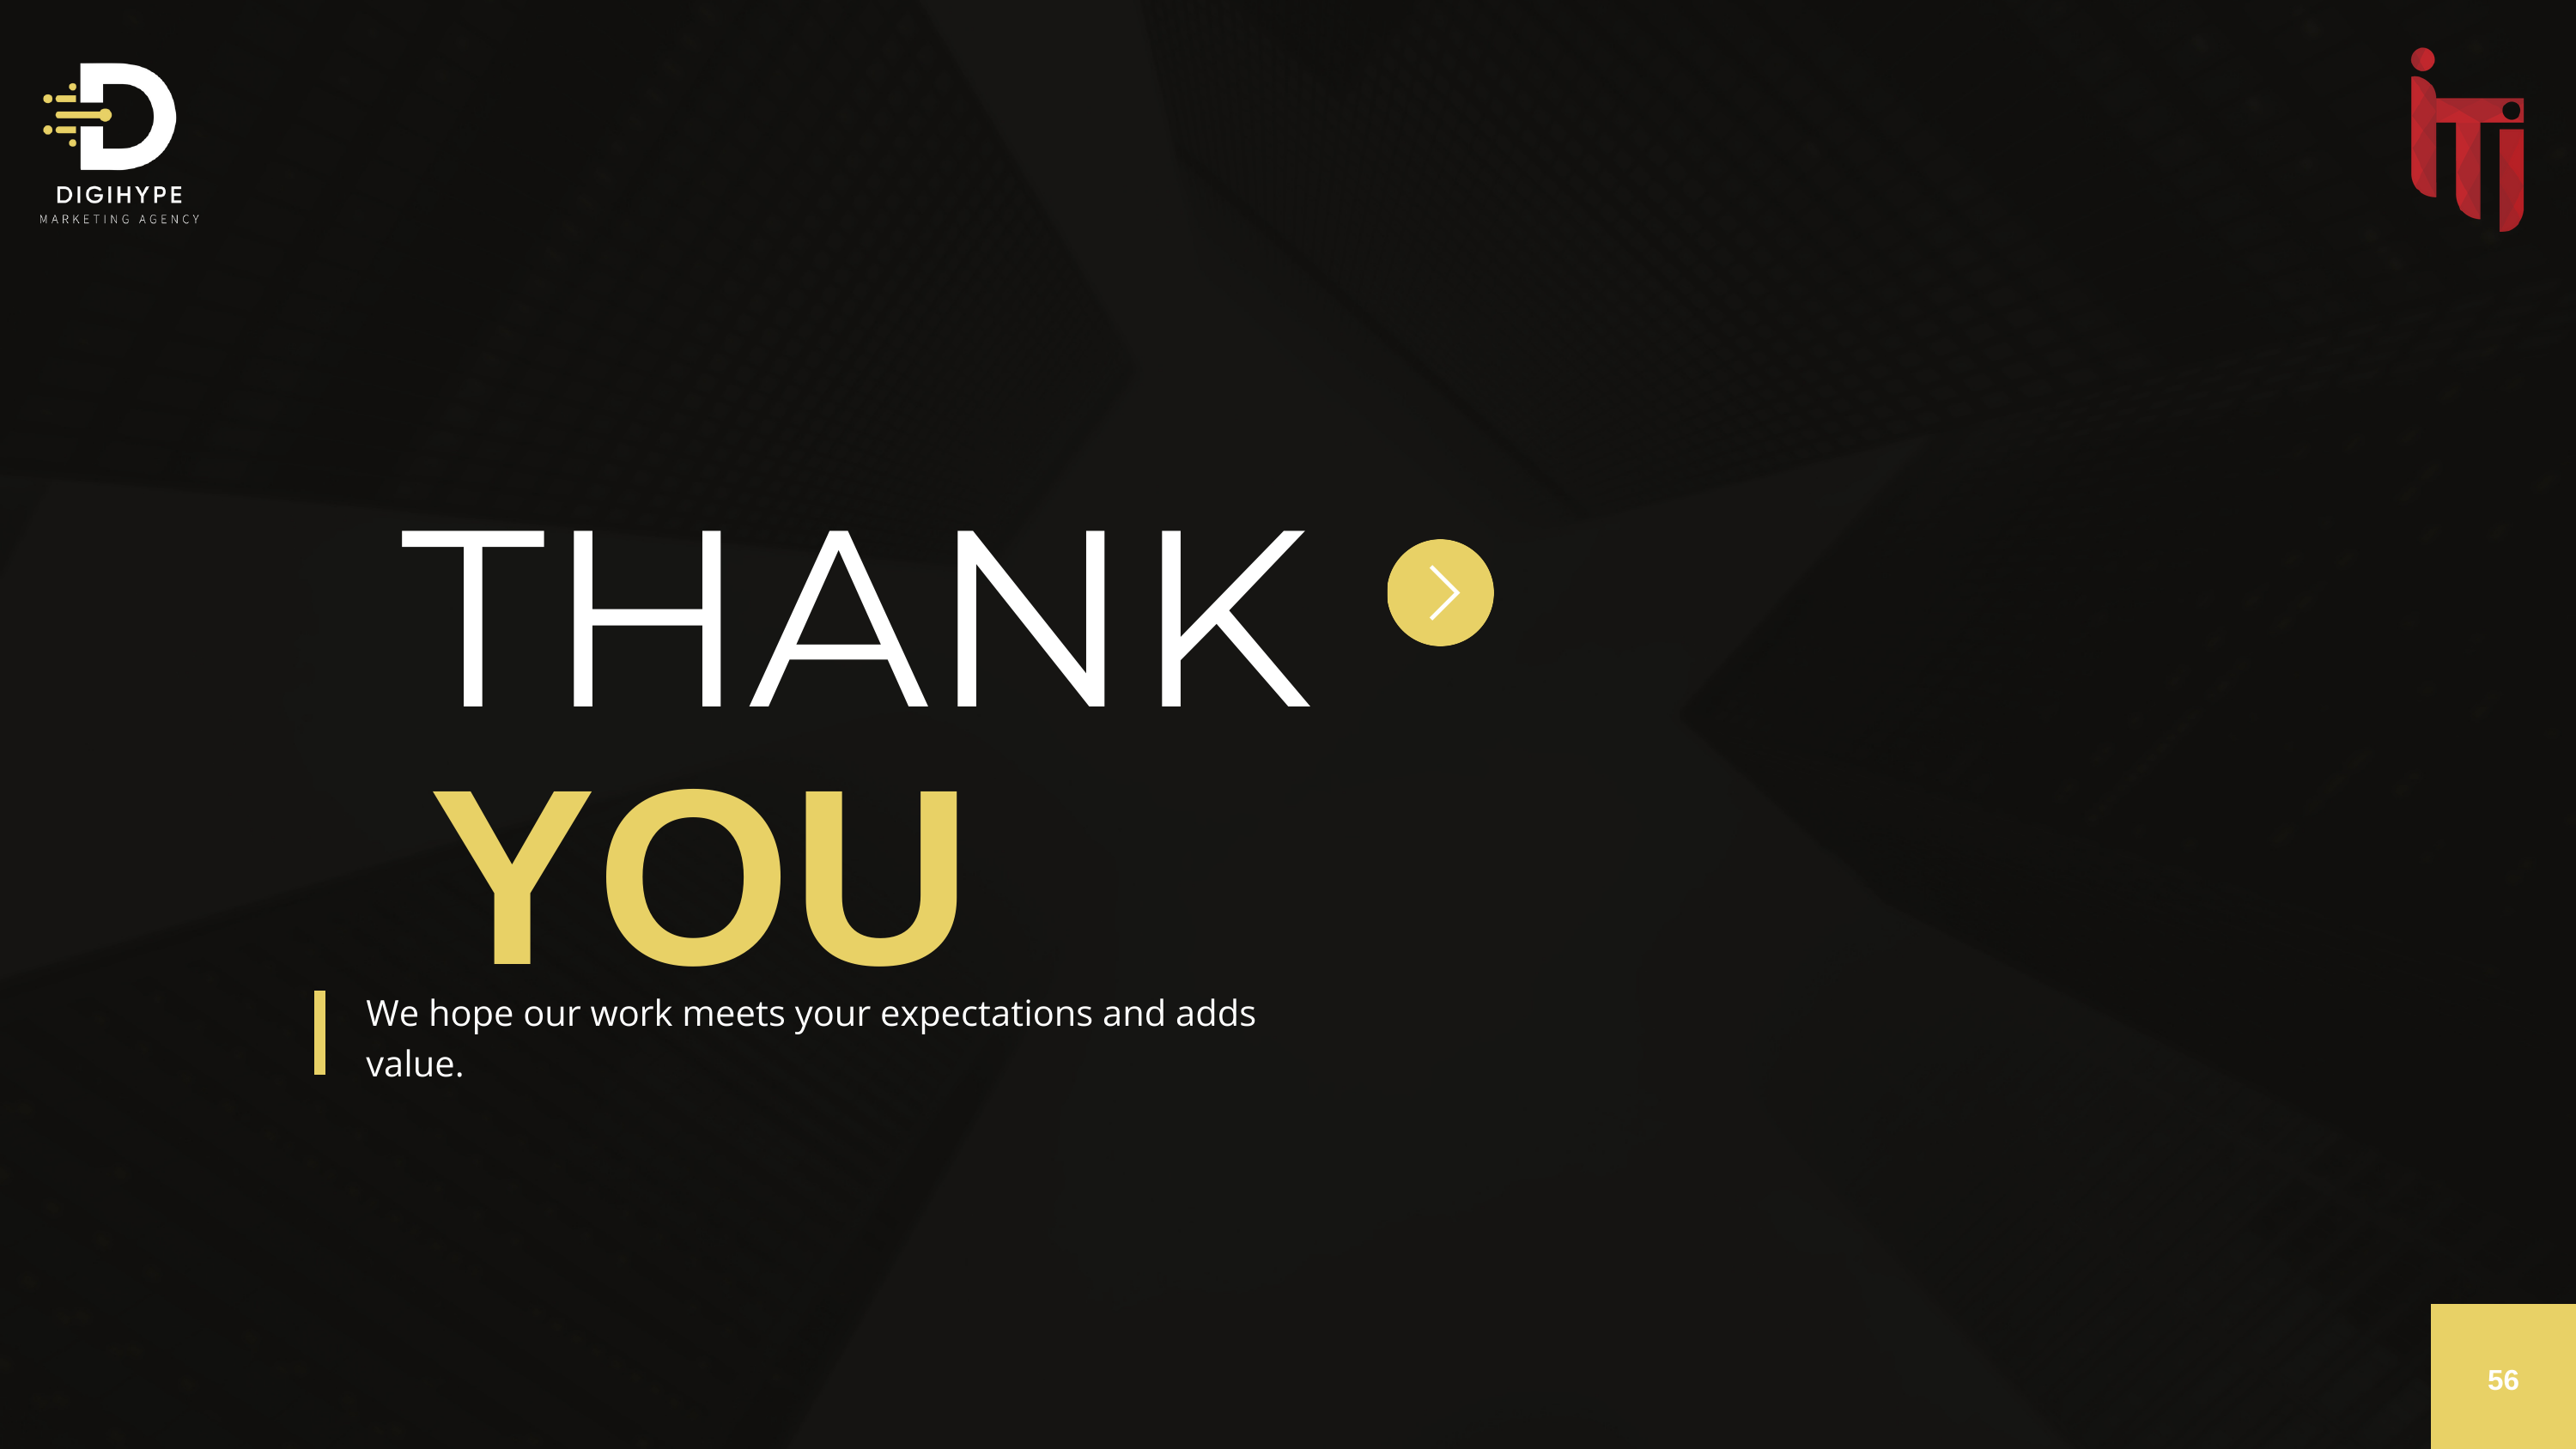

THANK

YOU
We hope our work meets your expectations and adds value.

56